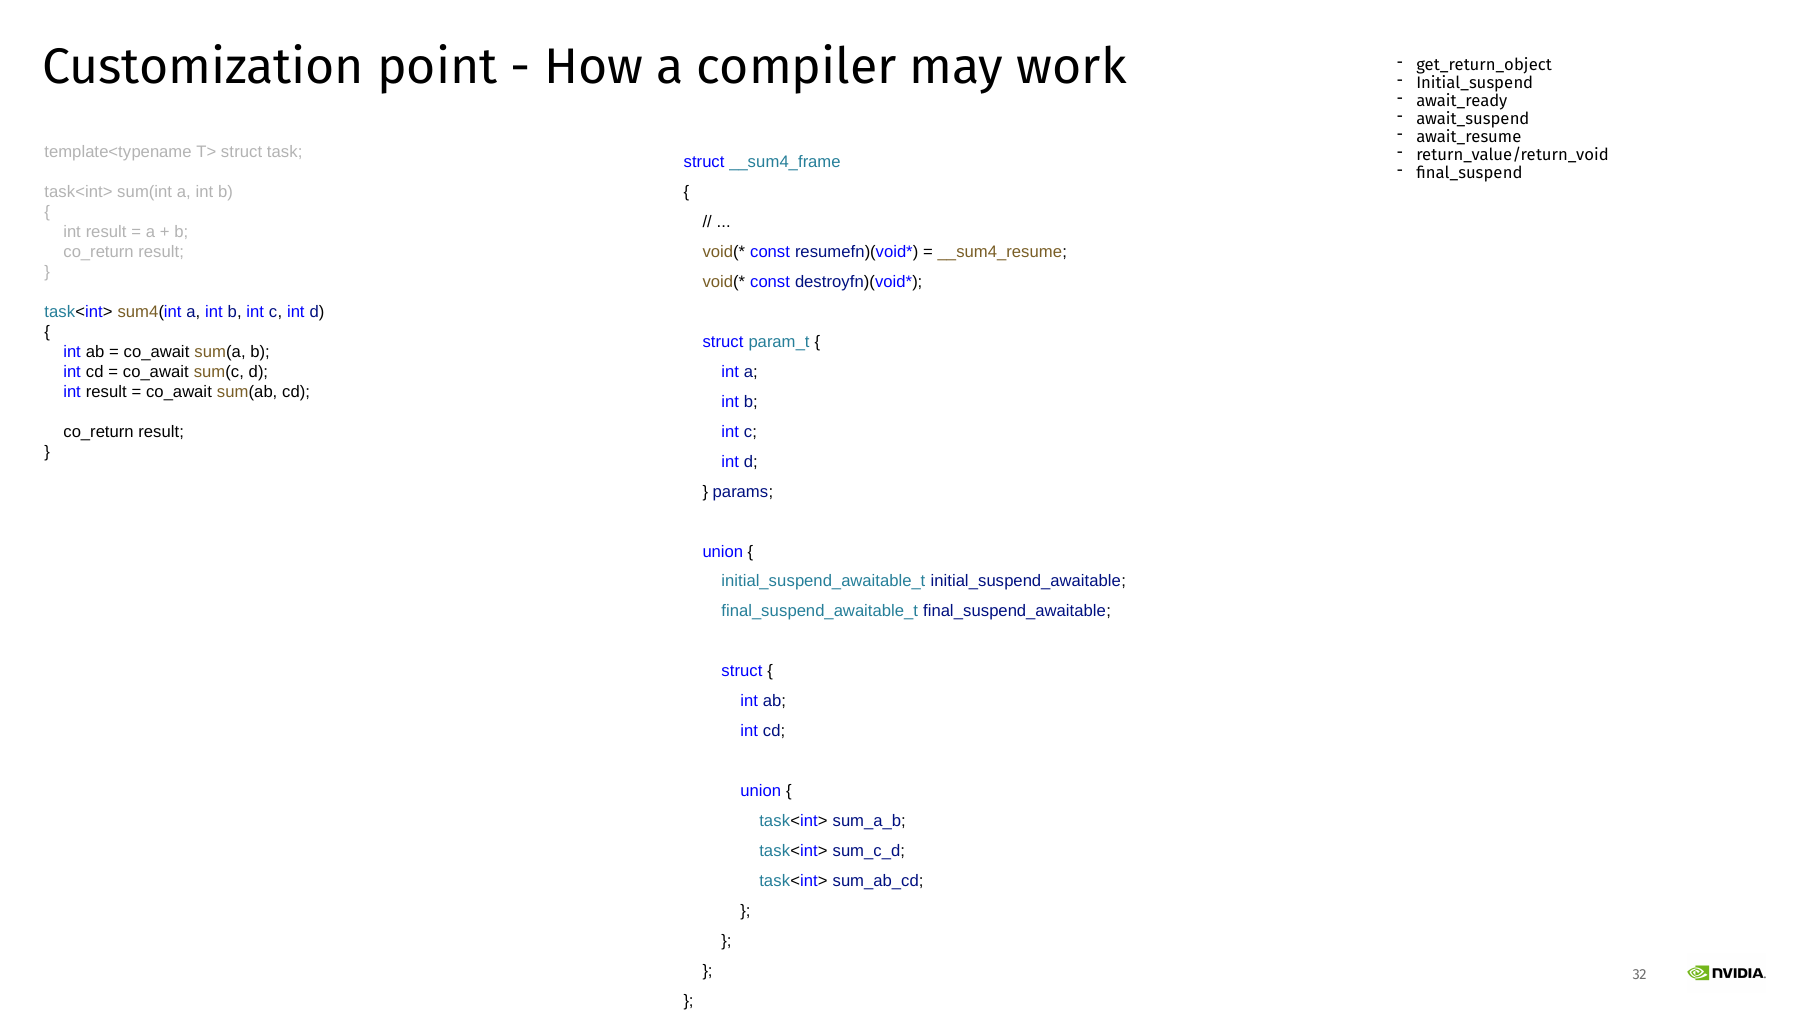

Customization point - How a compiler may work
get_return_object
Initial_suspend
await_ready
await_suspend
await_resume
return_value/return_void
final_suspend
template<typename T> struct task;
task<int> sum(int a, int b)
{
    int result = a + b;
    co_return result;
}
task<int> sum4(int a, int b, int c, int d)
{
    int ab = co_await sum(a, b);
    int cd = co_await sum(c, d);
    int result = co_await sum(ab, cd);
    co_return result;
}
struct __sum4_frame
{
    // ...
    void(* const resumefn)(void*) = __sum4_resume;
    void(* const destroyfn)(void*);
    struct param_t {
        int a;
        int b;
        int c;
        int d;
    } params;
    union {
        initial_suspend_awaitable_t initial_suspend_awaitable;
        final_suspend_awaitable_t final_suspend_awaitable;
        struct {
            int ab;
            int cd;
            union {
                task<int> sum_a_b;
                task<int> sum_c_d;
                task<int> sum_ab_cd;
            };
        };
    };
};